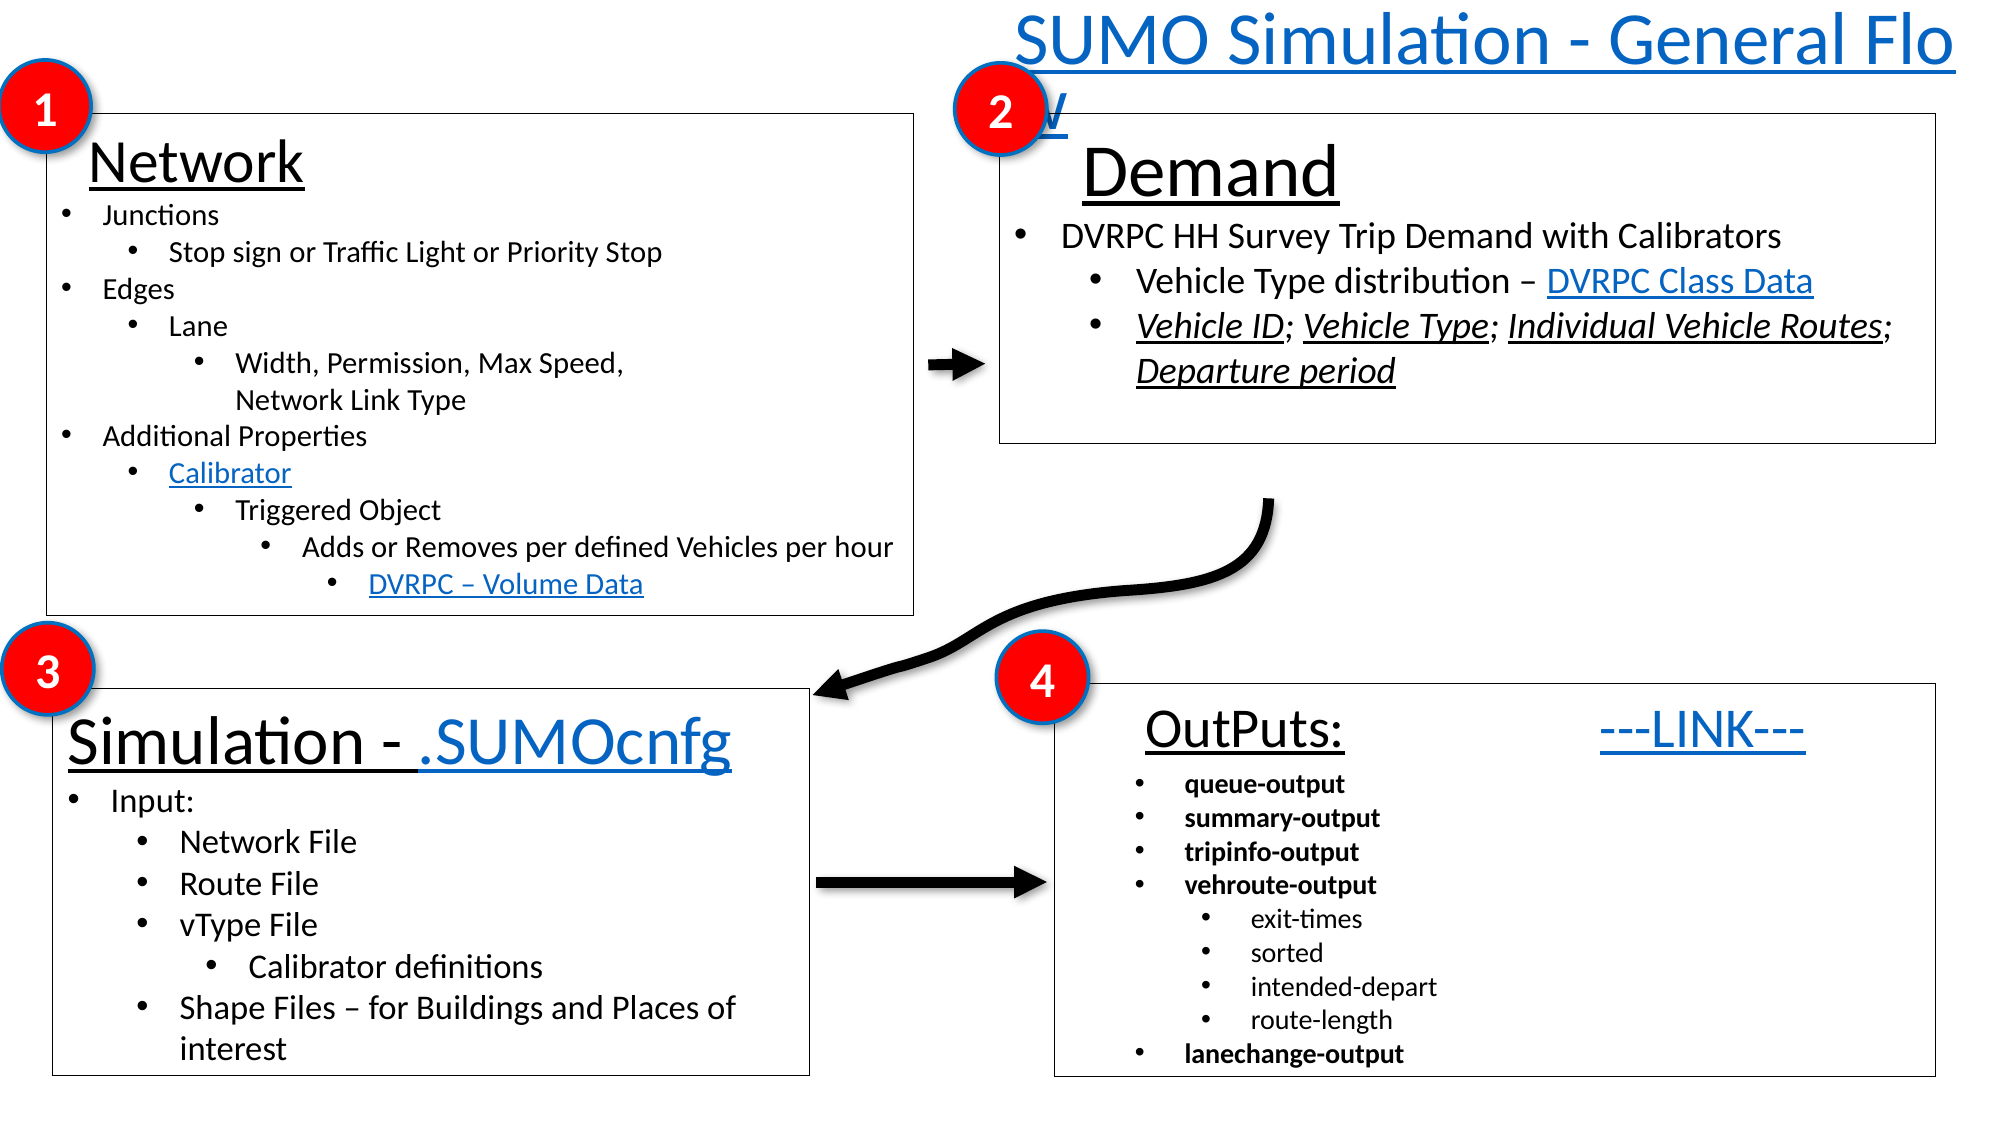

# SUMO Simulation - General Flow
1
2
  Network
Junctions
Stop sign or Traffic Light or Priority Stop
Edges
Lane
Width, Permission, Max Speed,
Network Link Type
Additional Properties
Calibrator
Triggered Object
Adds or Removes per defined Vehicles per hour
DVRPC – Volume Data

    Demand
DVRPC HH Survey Trip Demand with Calibrators
Vehicle Type distribution – DVRPC Class Data
Vehicle ID; Vehicle Type; Individual Vehicle Routes; Departure period

3

4

      OutPuts:                    ---LINK---
queue-output
summary-output
tripinfo-output
vehroute-output
exit-times
sorted
intended-depart
route-length
lanechange-output
Simulation - .SUMOcnfg
Input:
Network File
Route File
vType File
Calibrator definitions
Shape Files – for Buildings and Places of interest